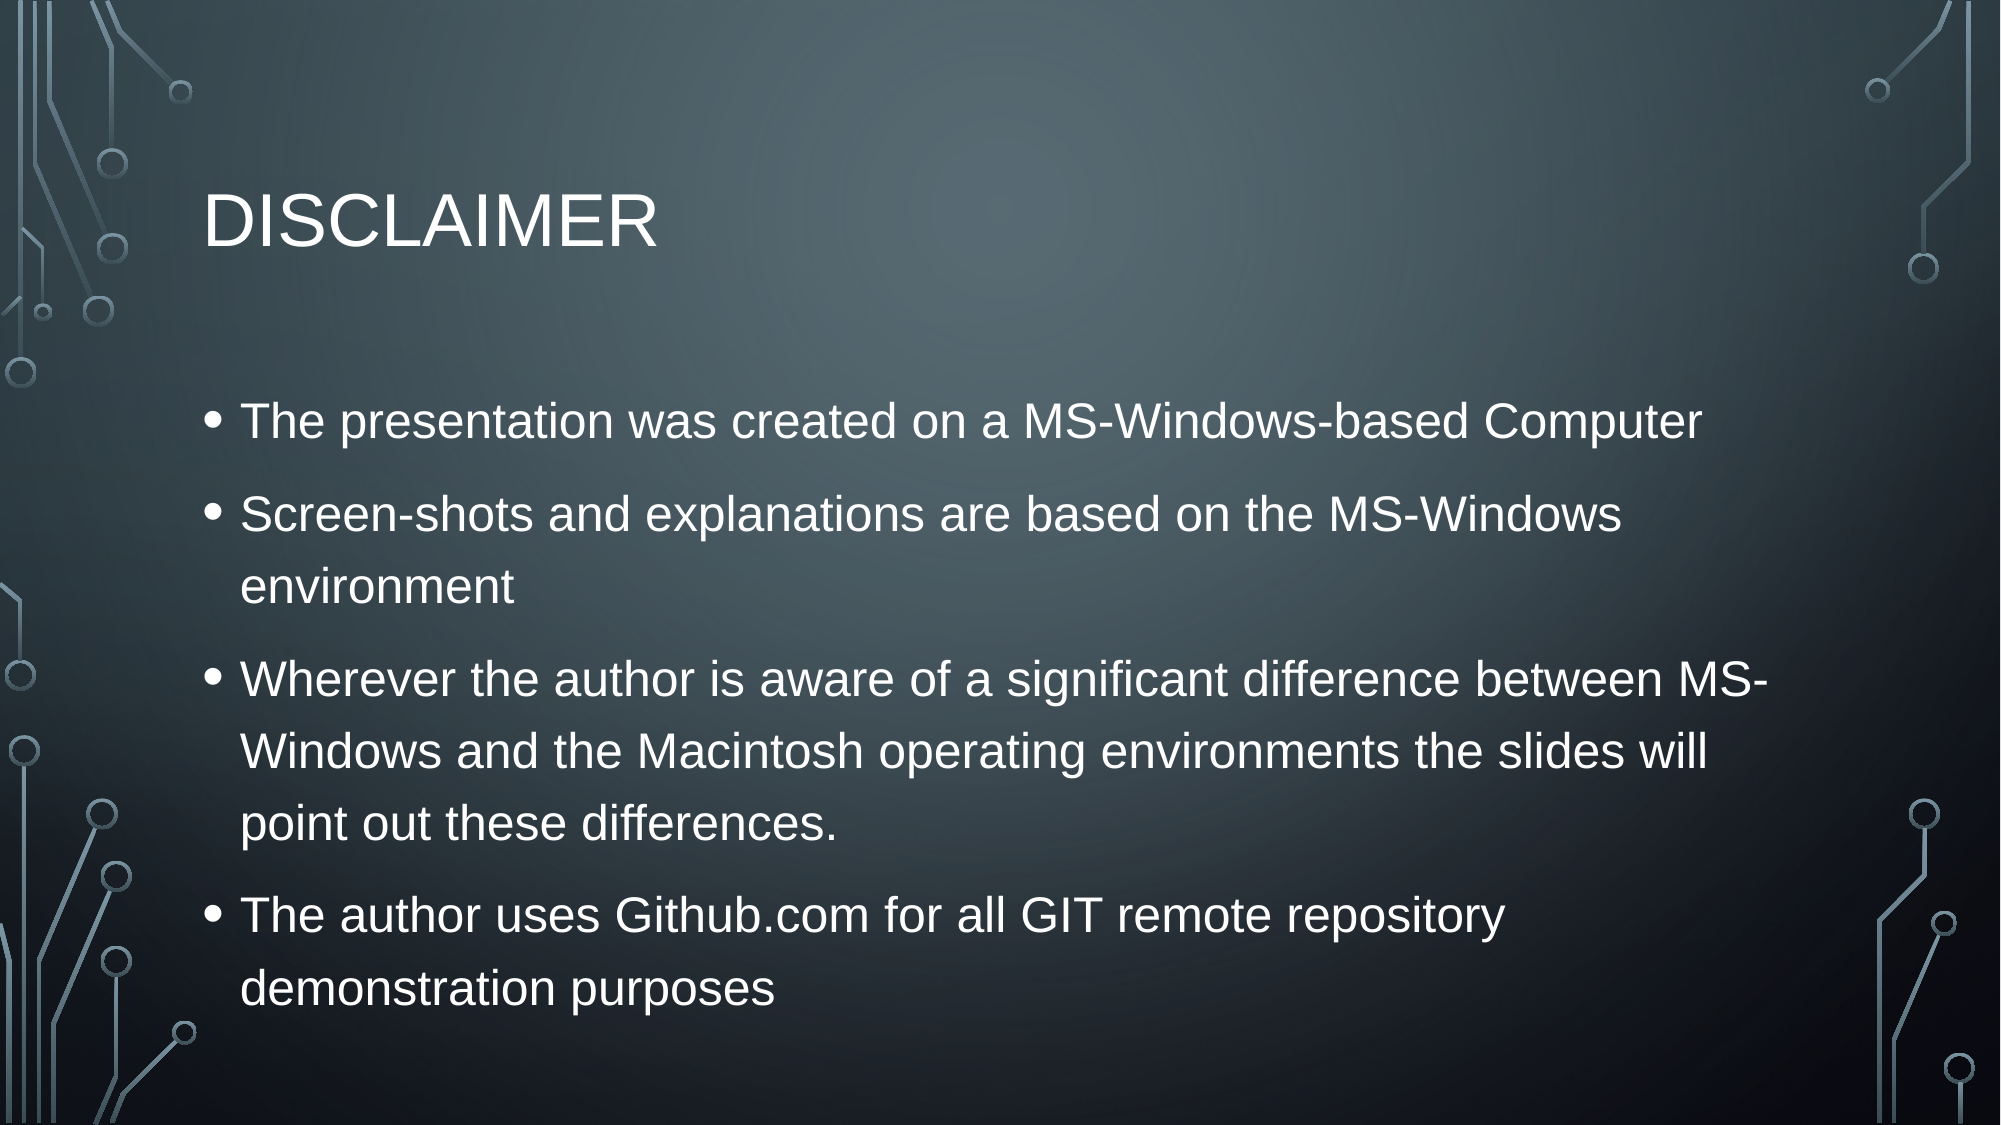

# Disclaimer
The presentation was created on a MS-Windows-based Computer
Screen-shots and explanations are based on the MS-Windows environment
Wherever the author is aware of a significant difference between MS-Windows and the Macintosh operating environments the slides will point out these differences.
The author uses Github.com for all GIT remote repository demonstration purposes